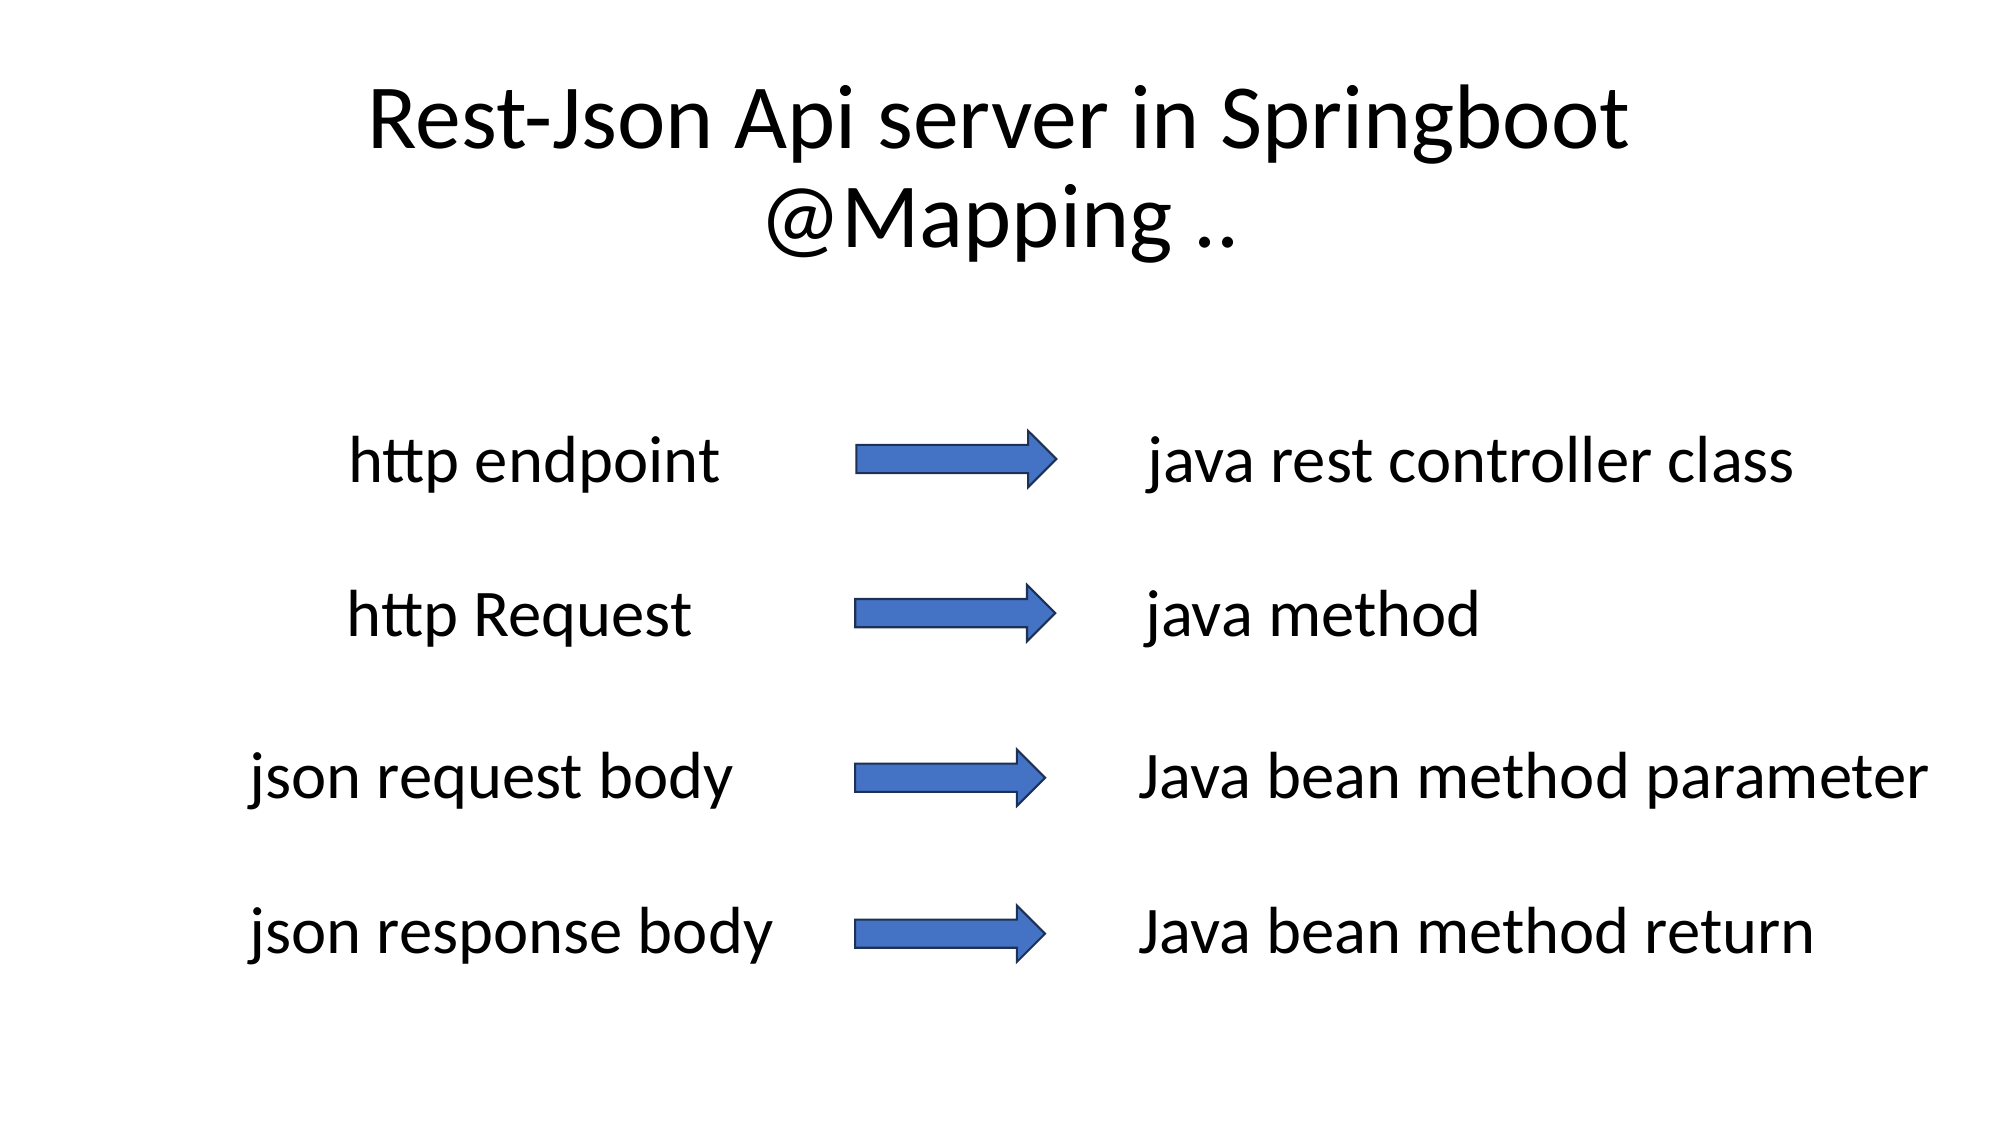

# Rest-Json Api server in Springboot @Mapping ..
http endpoint
java rest controller class

http Request
java method

Java bean method parameter
json request body

Java bean method return
json response body